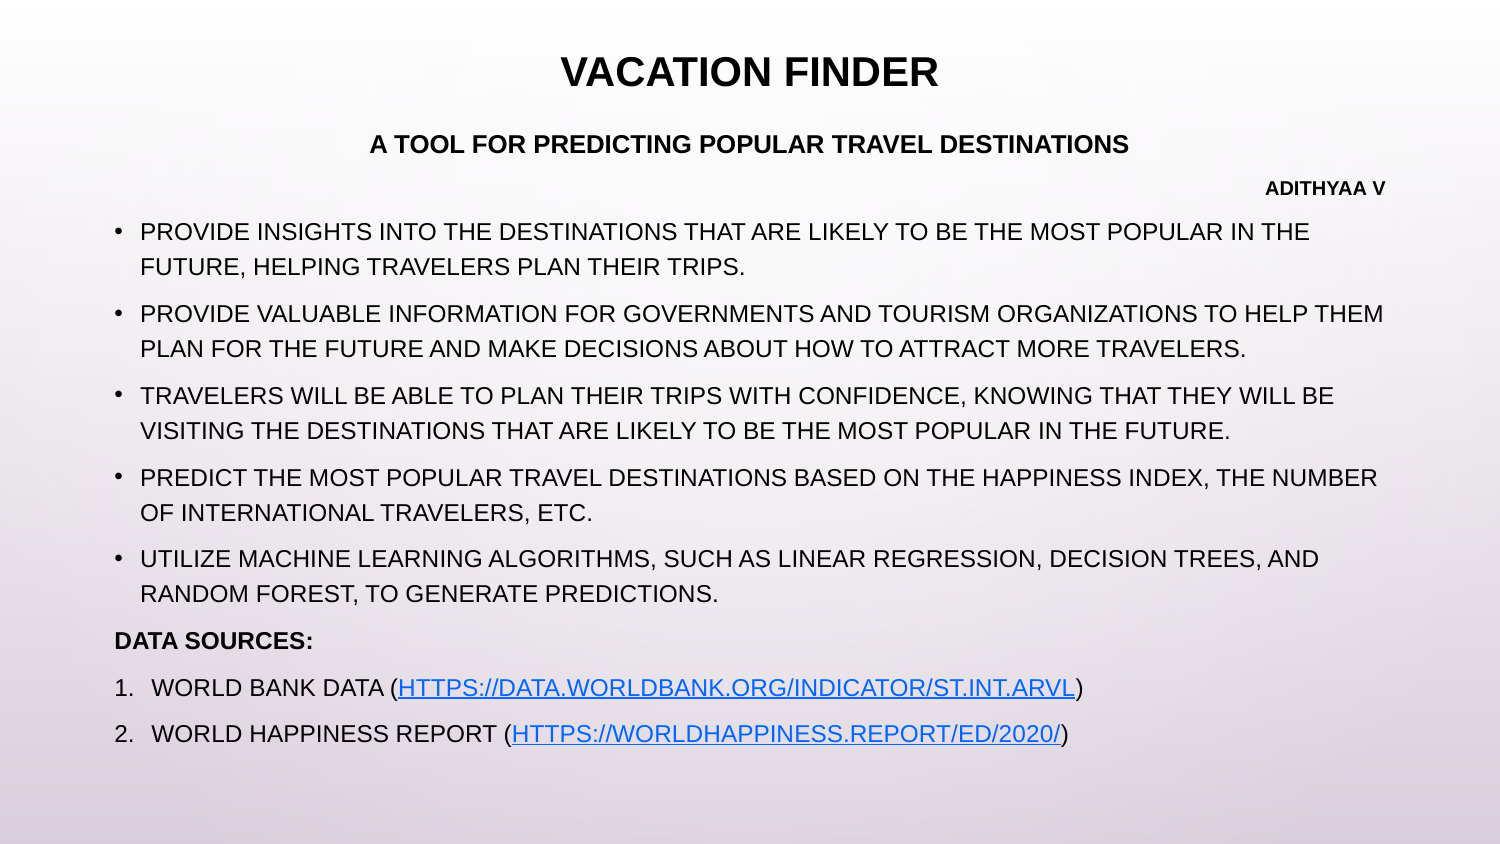

# VACATION FINDER
A TOOL FOR PREDICTING POPULAR TRAVEL DESTINATIONS
ADITHYAA V
PROVIDE INSIGHTS INTO THE DESTINATIONS THAT ARE LIKELY TO BE THE MOST POPULAR IN THE FUTURE, HELPING TRAVELERS PLAN THEIR TRIPS.
PROVIDE VALUABLE INFORMATION FOR GOVERNMENTS AND TOURISM ORGANIZATIONS TO HELP THEM PLAN FOR THE FUTURE AND MAKE DECISIONS ABOUT HOW TO ATTRACT MORE TRAVELERS.
TRAVELERS WILL BE ABLE TO PLAN THEIR TRIPS WITH CONFIDENCE, KNOWING THAT THEY WILL BE VISITING THE DESTINATIONS THAT ARE LIKELY TO BE THE MOST POPULAR IN THE FUTURE.
PREDICT THE MOST POPULAR TRAVEL DESTINATIONS BASED ON THE HAPPINESS INDEX, THE NUMBER OF INTERNATIONAL TRAVELERS, ETC.
UTILIZE MACHINE LEARNING ALGORITHMS, SUCH AS LINEAR REGRESSION, DECISION TREES, AND RANDOM FOREST, TO GENERATE PREDICTIONS.
DATA SOURCES:
WORLD BANK DATA (HTTPS://DATA.WORLDBANK.ORG/INDICATOR/ST.INT.ARVL)
WORLD HAPPINESS REPORT (HTTPS://WORLDHAPPINESS.REPORT/ED/2020/)